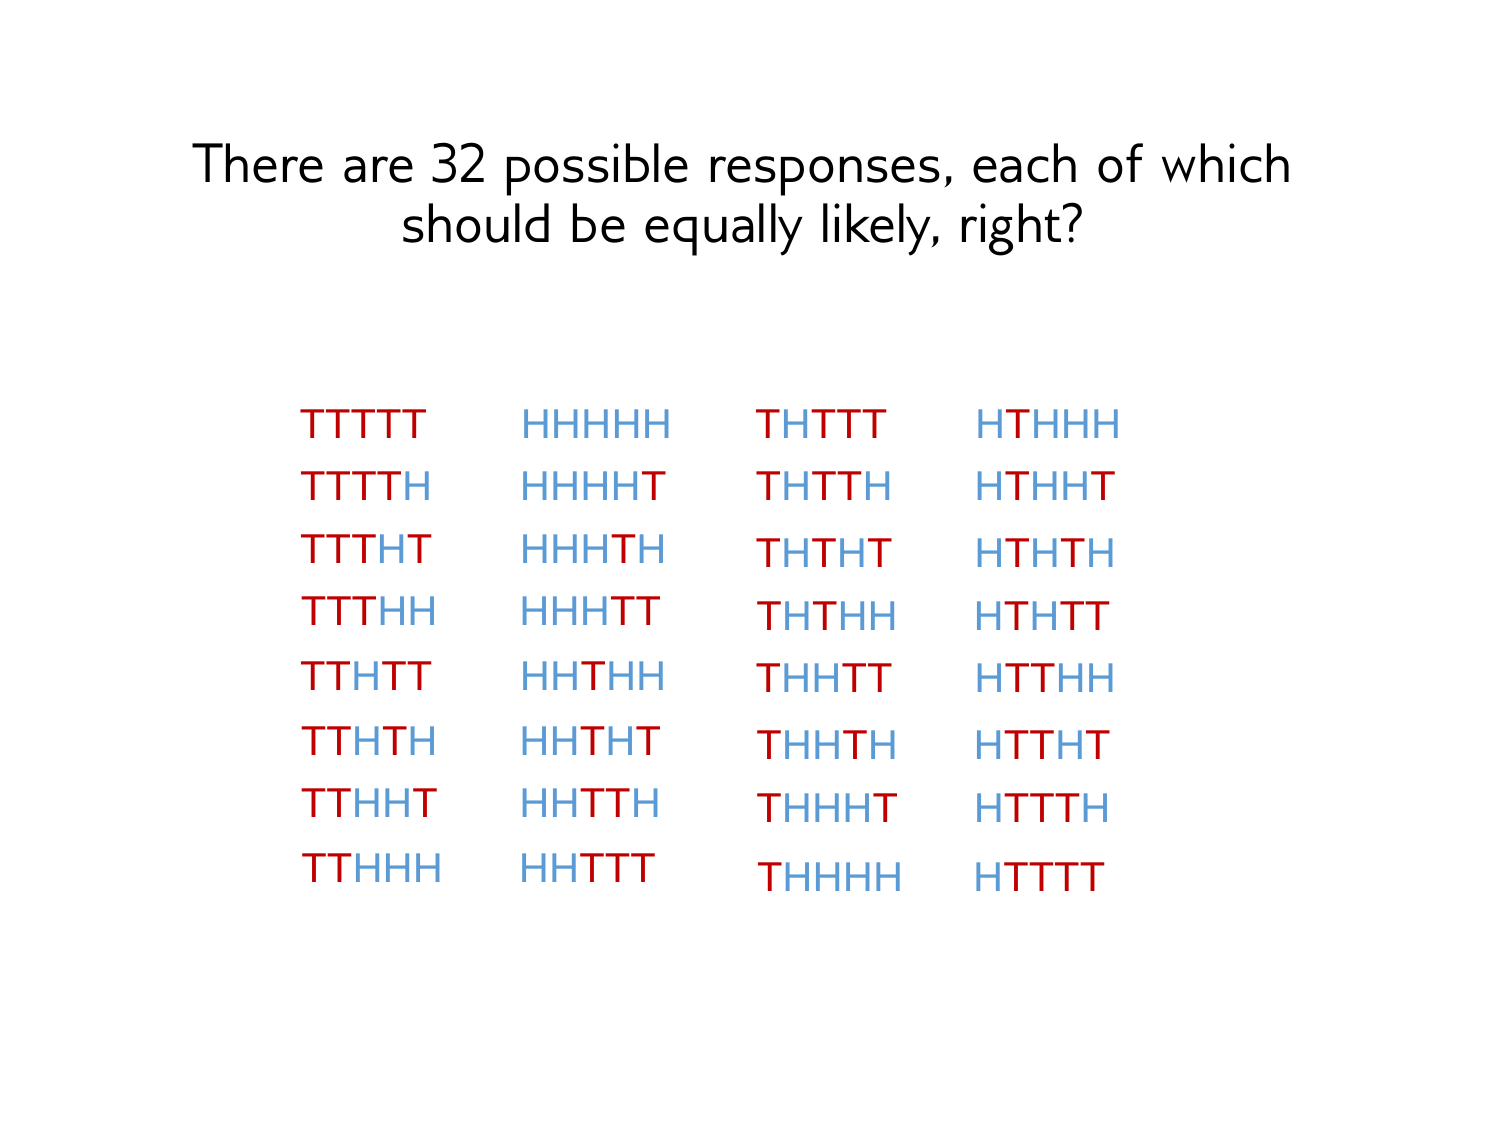

# There are 32 possible responses, each of which should be equally likely, right?
TTTTT
HHHHH
THTTT
HTHHH
TTTTH
HHHHT
THTTH
HTHHT
TTTHT
HHHTH
THTHT
HTHTH
TTTHH
HHHTT
THTHH
HTHTT
TTHTT
HHTHH
THHTT
HTTHH
TTHTH
HHTHT
THHTH
HTTHT
TTHHT
HHTTH
THHHT
HTTTH
TTHHH
HHTTT
THHHH
HTTTT